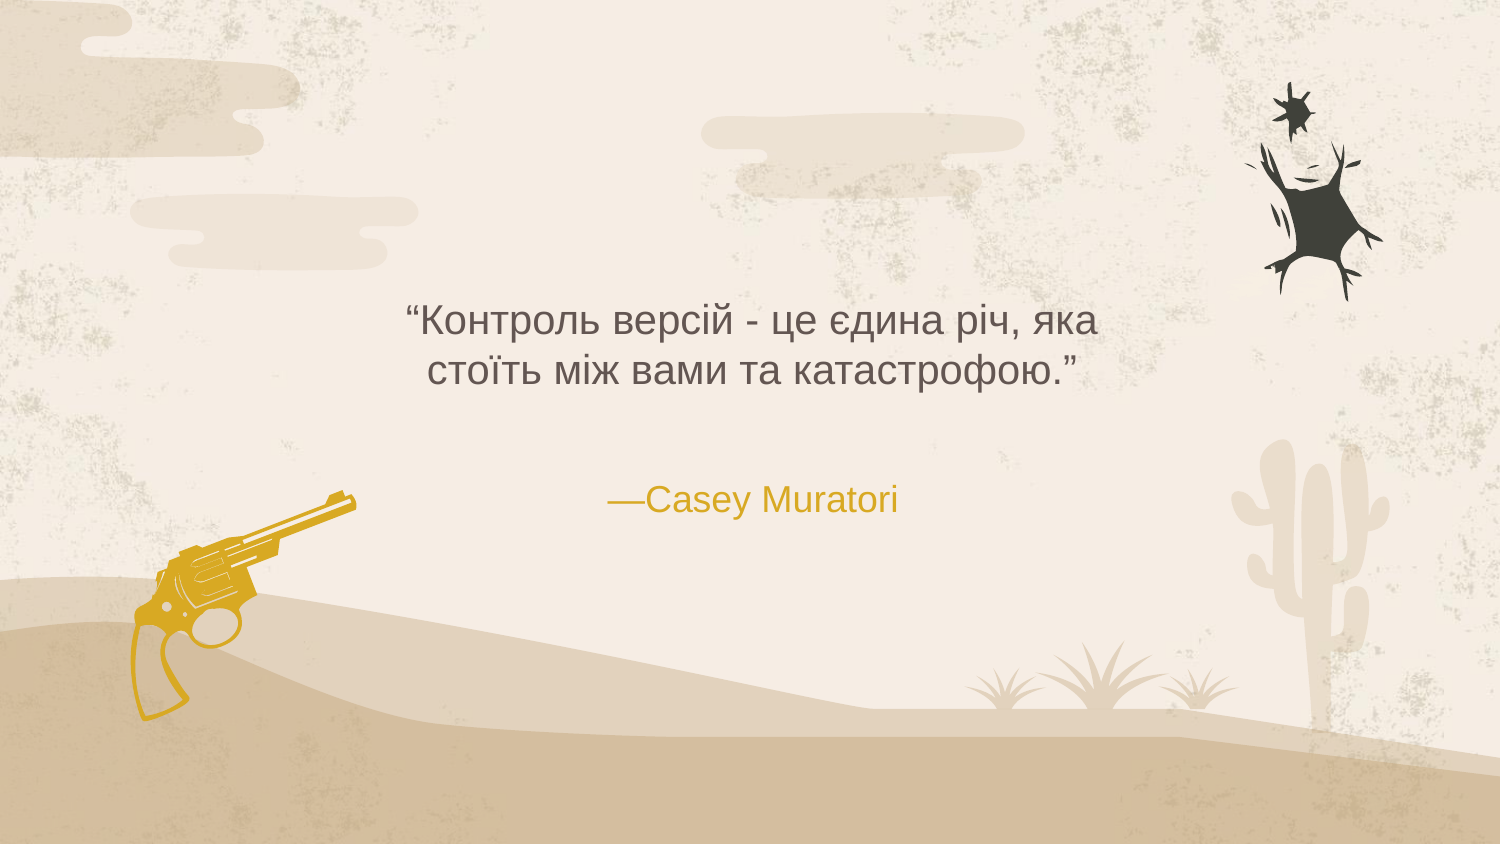

“Контроль версій - це єдина річ, яка стоїть між вами та катастрофою.”

# —Casey Muratori